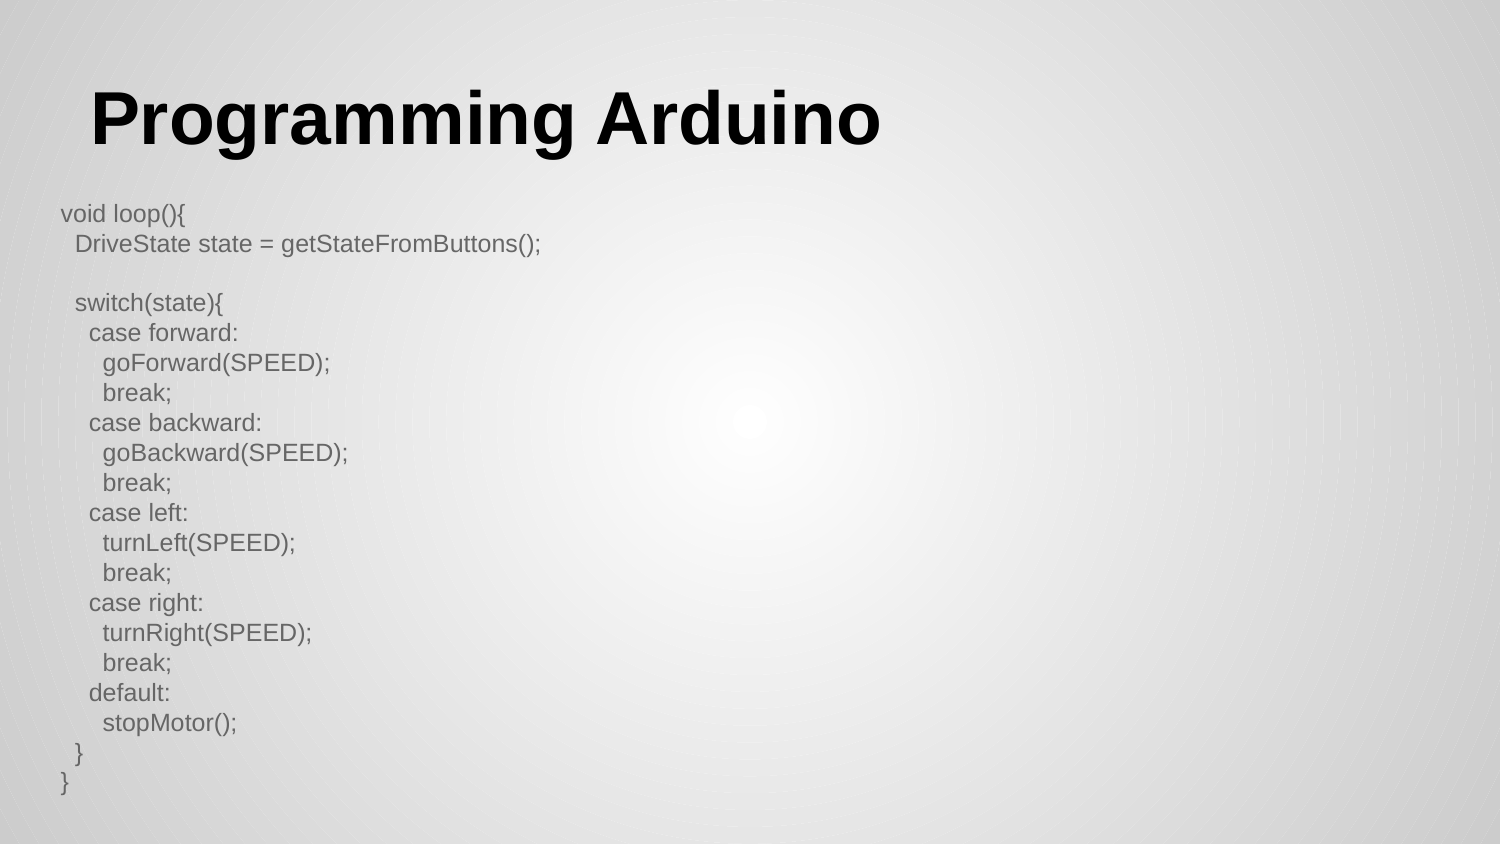

# Programming Arduino
void loop(){
  DriveState state = getStateFromButtons();

  switch(state){
    case forward:
      goForward(SPEED);
      break;
    case backward:
      goBackward(SPEED);
      break;
    case left:
      turnLeft(SPEED);
      break;
    case right:
      turnRight(SPEED);
      break;
    default:
      stopMotor();
  }
}